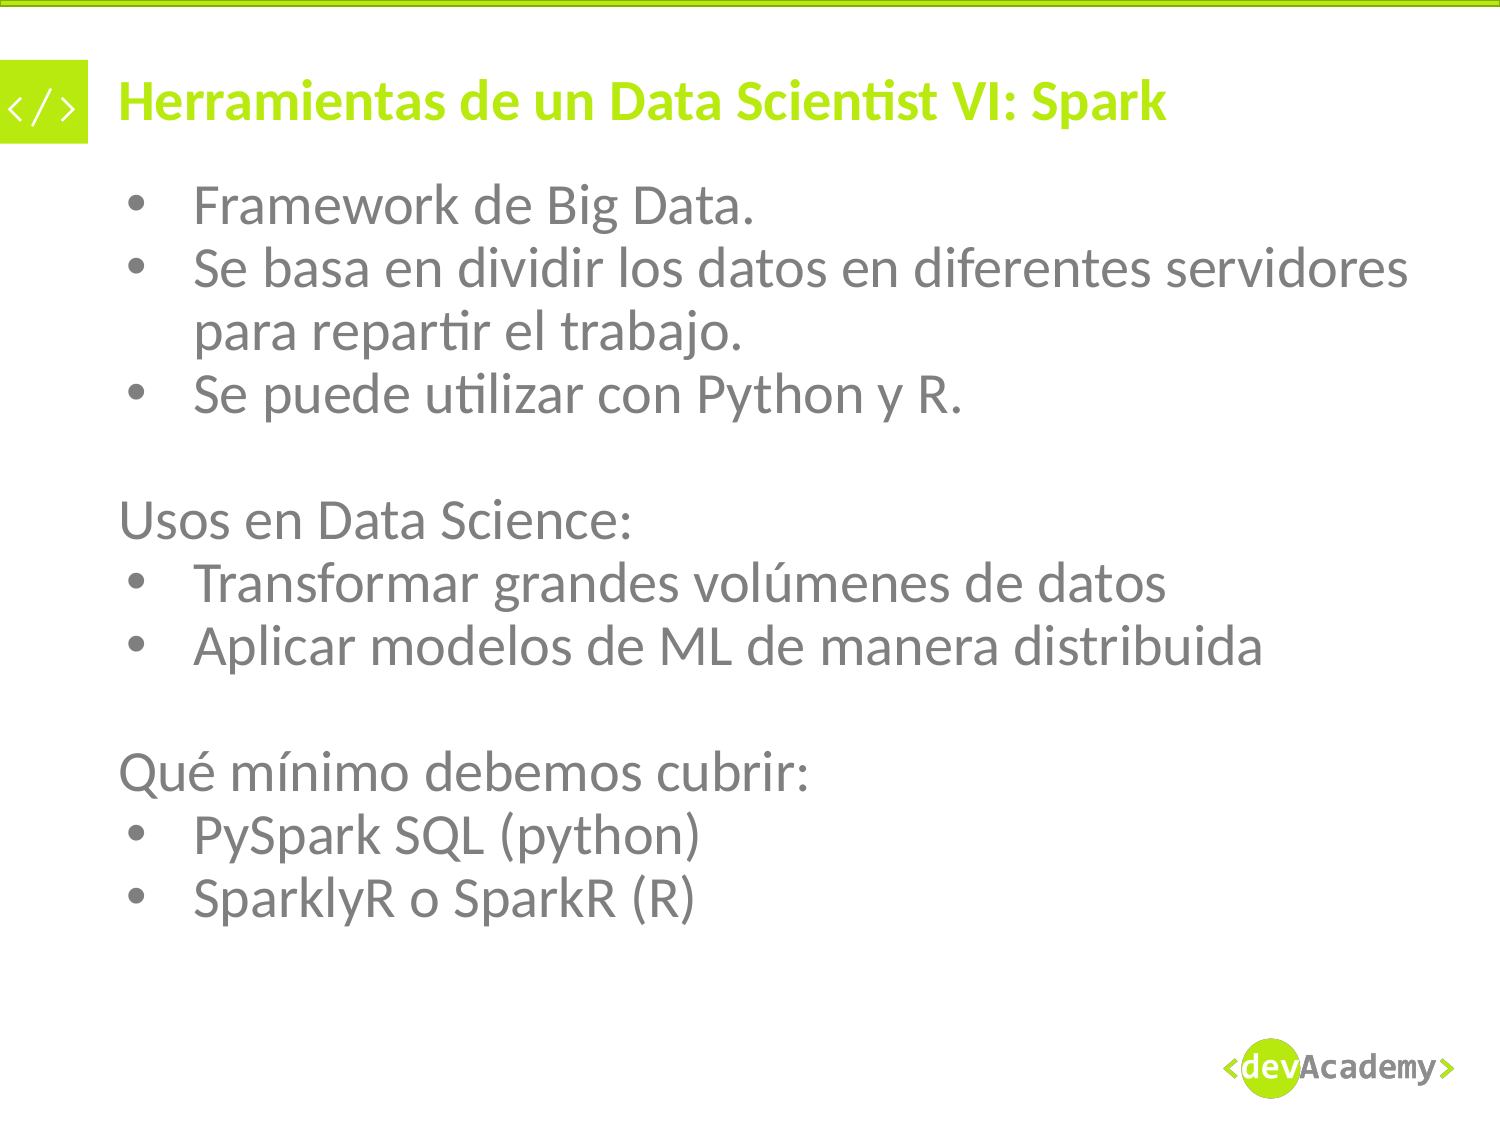

# Herramientas de un Data Scientist VI: Spark
Framework de Big Data.
Se basa en dividir los datos en diferentes servidores para repartir el trabajo.
Se puede utilizar con Python y R.

Usos en Data Science:
Transformar grandes volúmenes de datos
Aplicar modelos de ML de manera distribuida

Qué mínimo debemos cubrir:
PySpark SQL (python)
SparklyR o SparkR (R)